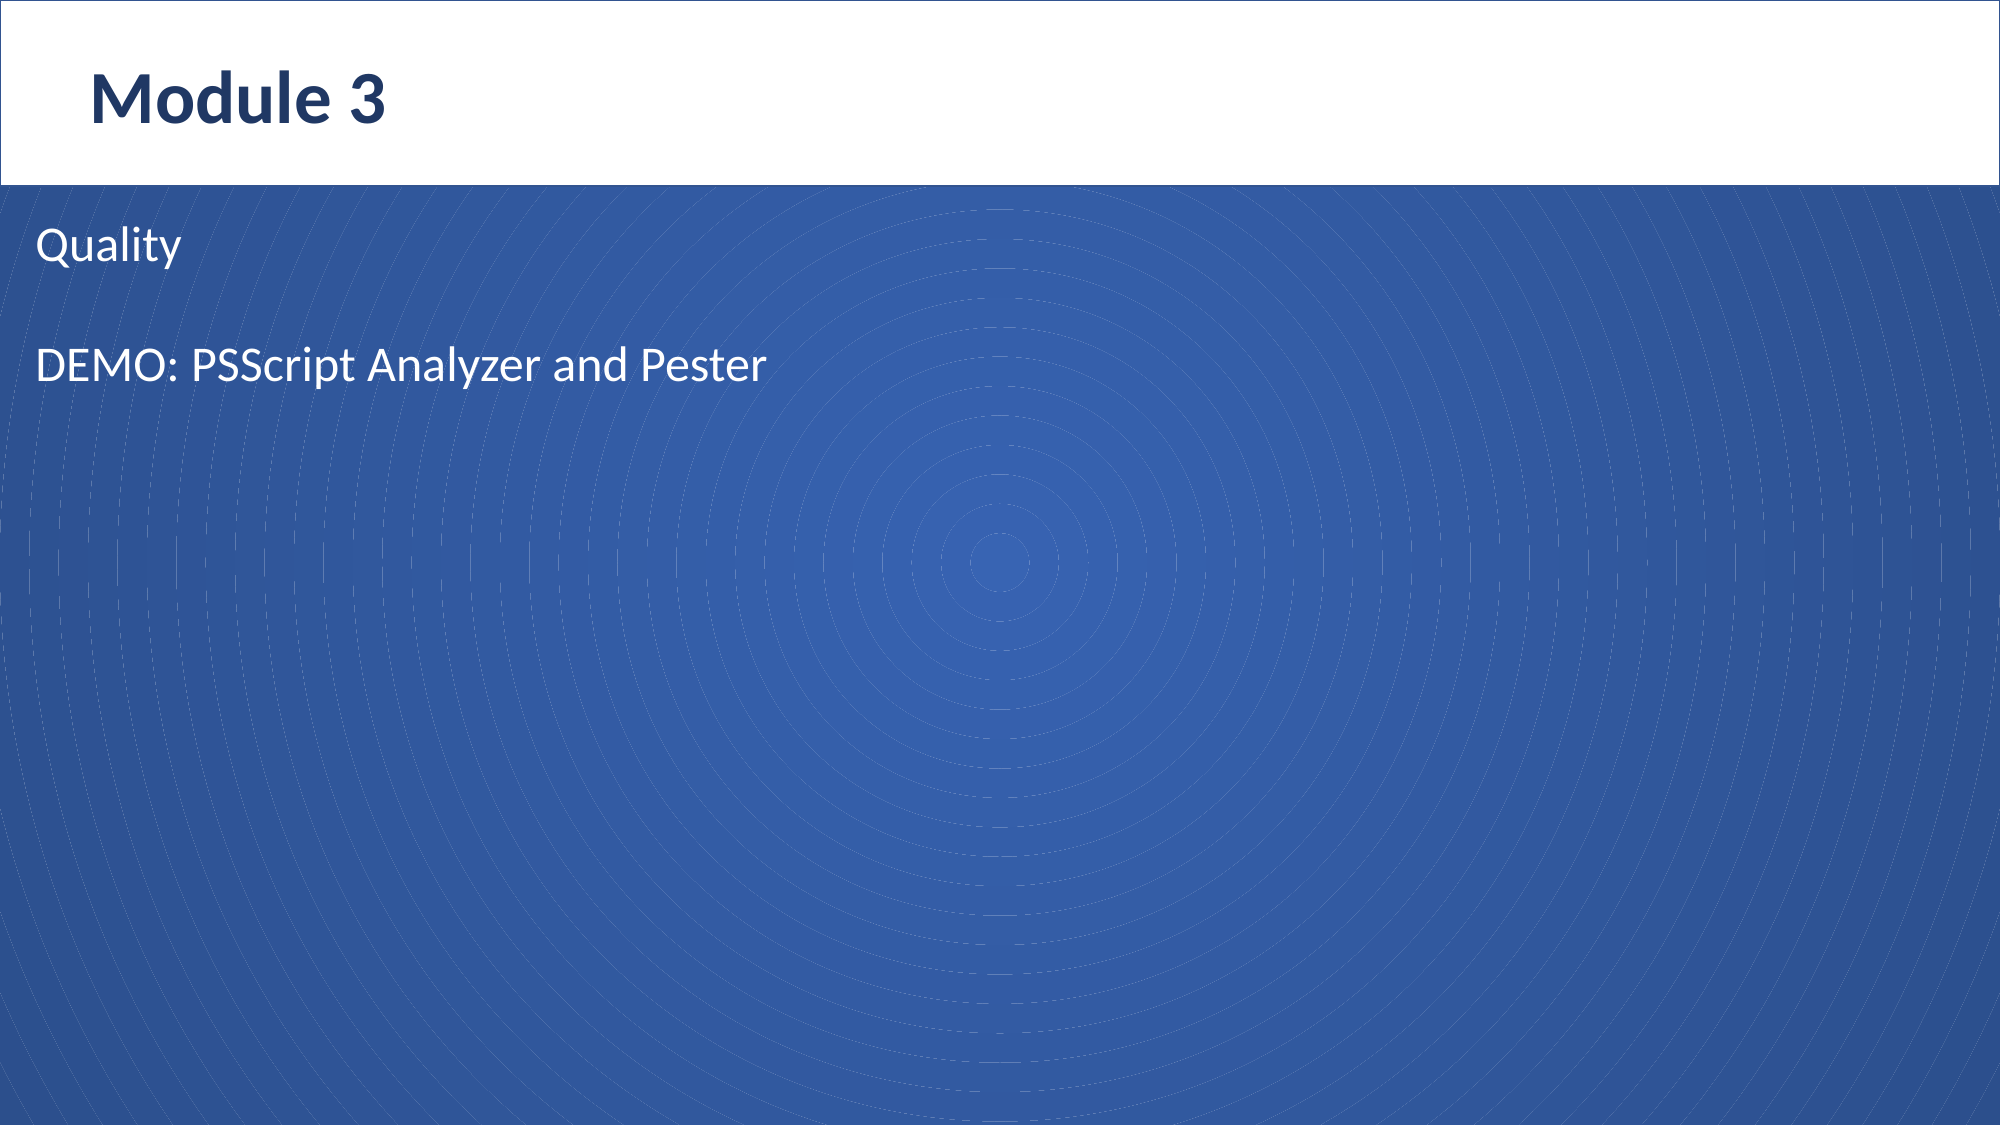

Module 3
Quality

DEMO: PSScript Analyzer and Pester